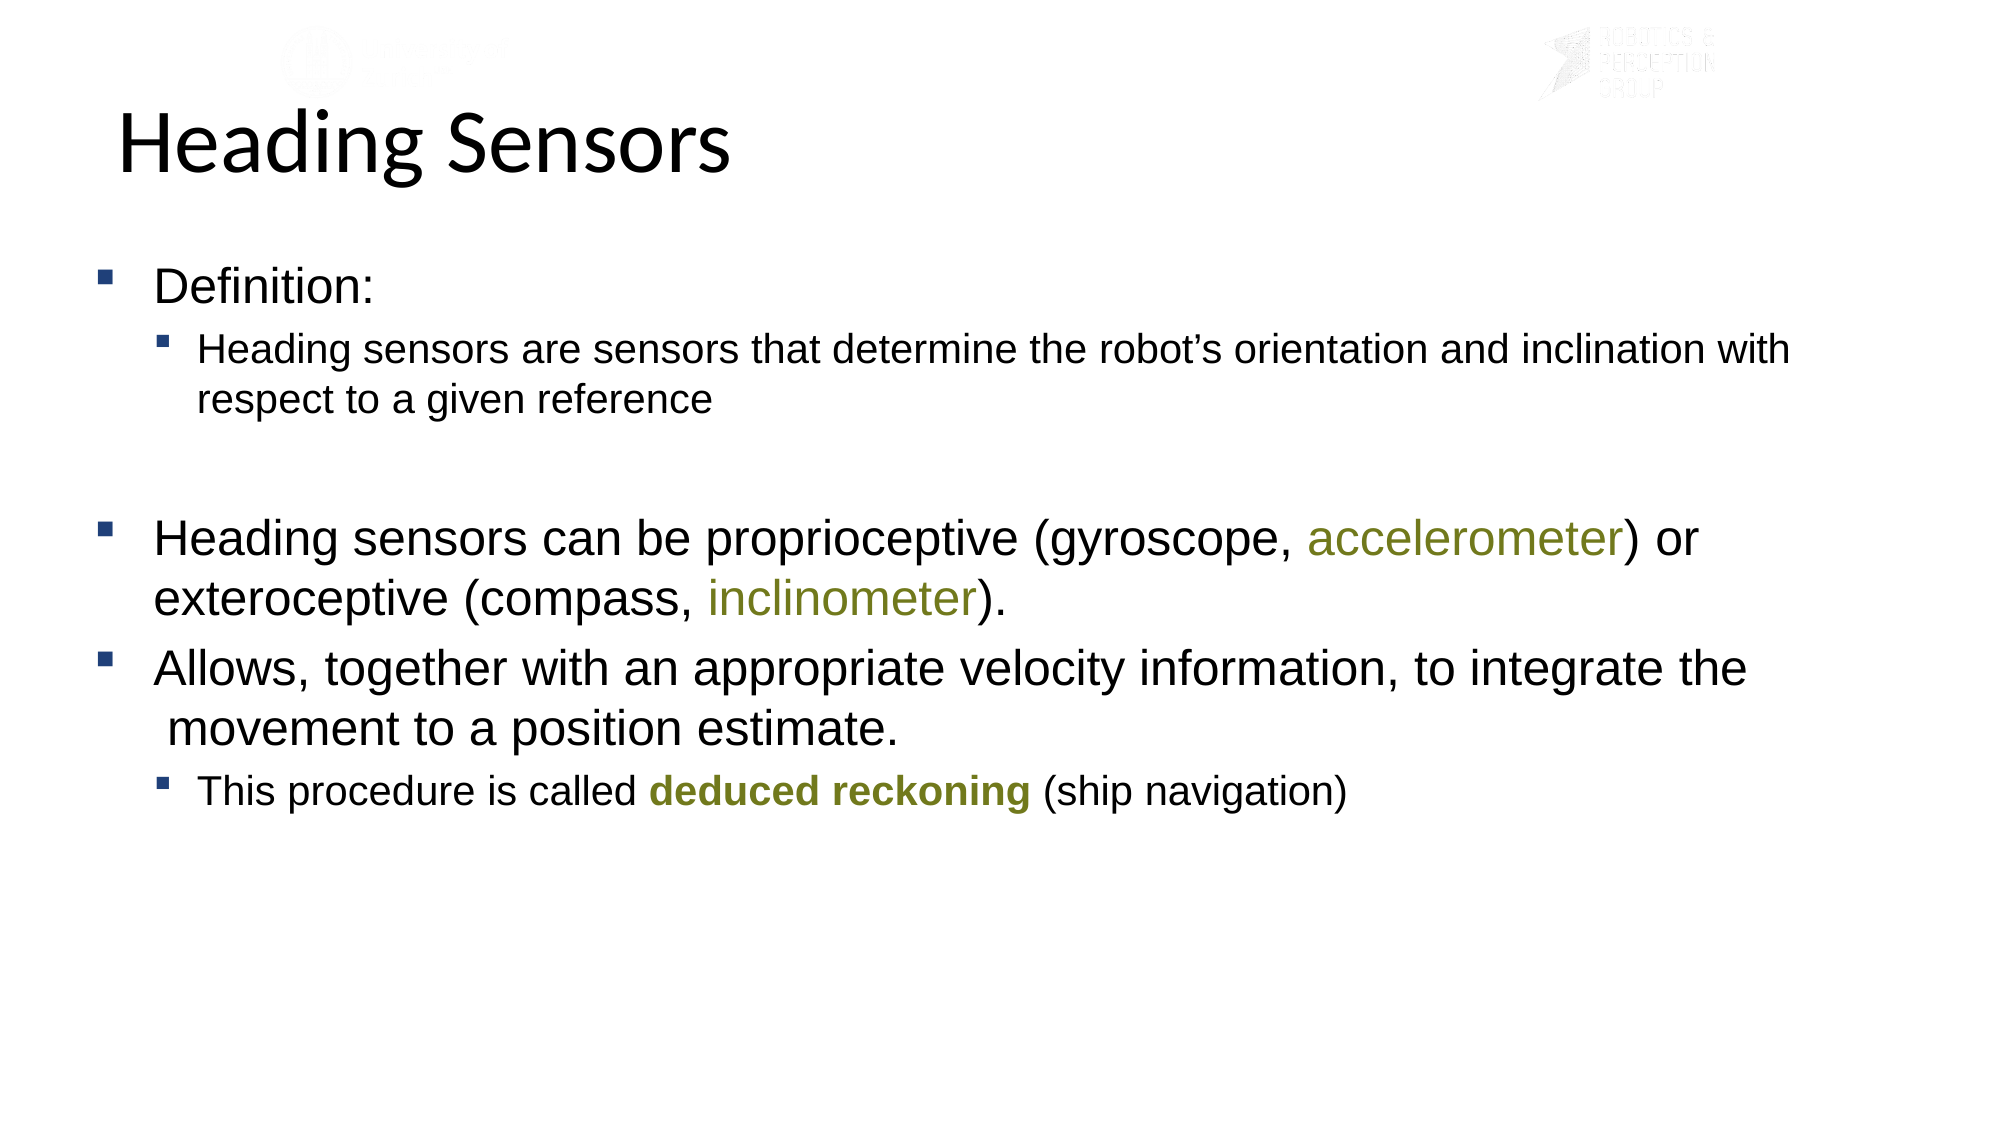

ASL
Autonomous Systems Lab
# Heading Sensors
Definition:
Heading sensors are sensors that determine the robot’s orientation and inclination with
respect to a given reference

Heading sensors can be proprioceptive (gyroscope, accelerometer) or
exteroceptive (compass, inclinometer).
Allows, together with an appropriate velocity information, to integrate the  movement to a position estimate.
This procedure is called deduced reckoning (ship navigation)